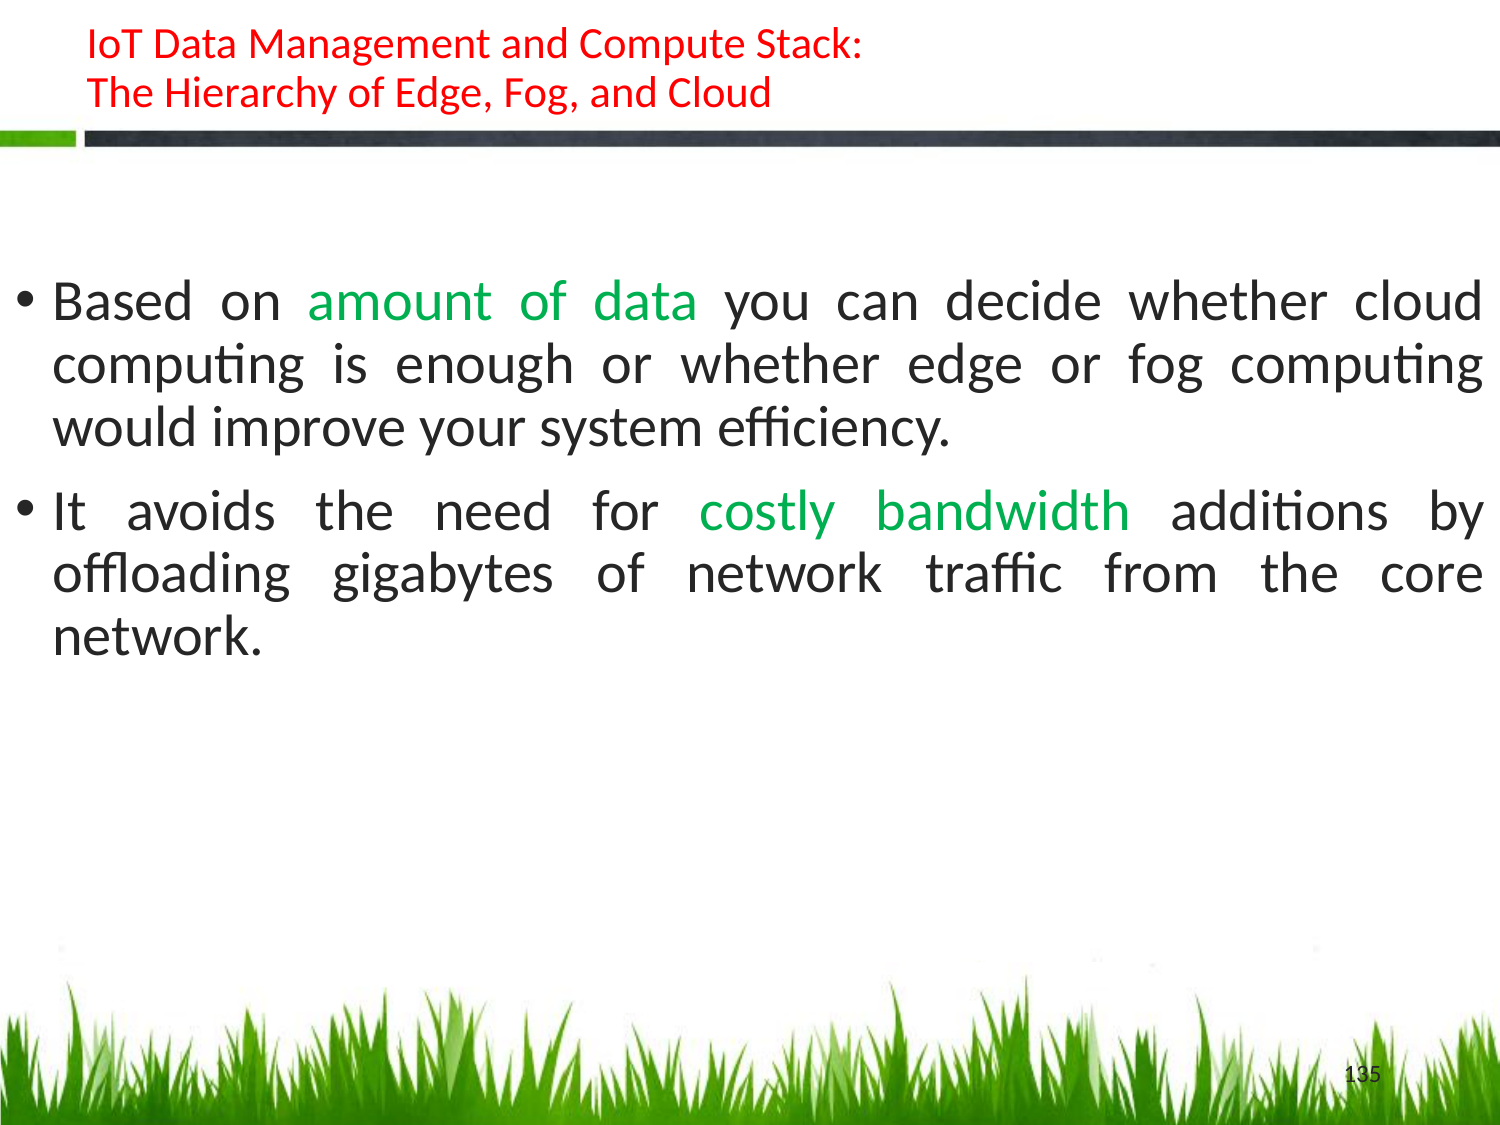

# IoT Data Management and Compute Stack: The Hierarchy of Edge, Fog, and Cloud
Based on amount of data you can decide whether cloud computing is enough or whether edge or fog computing would improve your system efficiency.
It avoids the need for costly bandwidth additions by offloading gigabytes of network traffic from the core network.
135